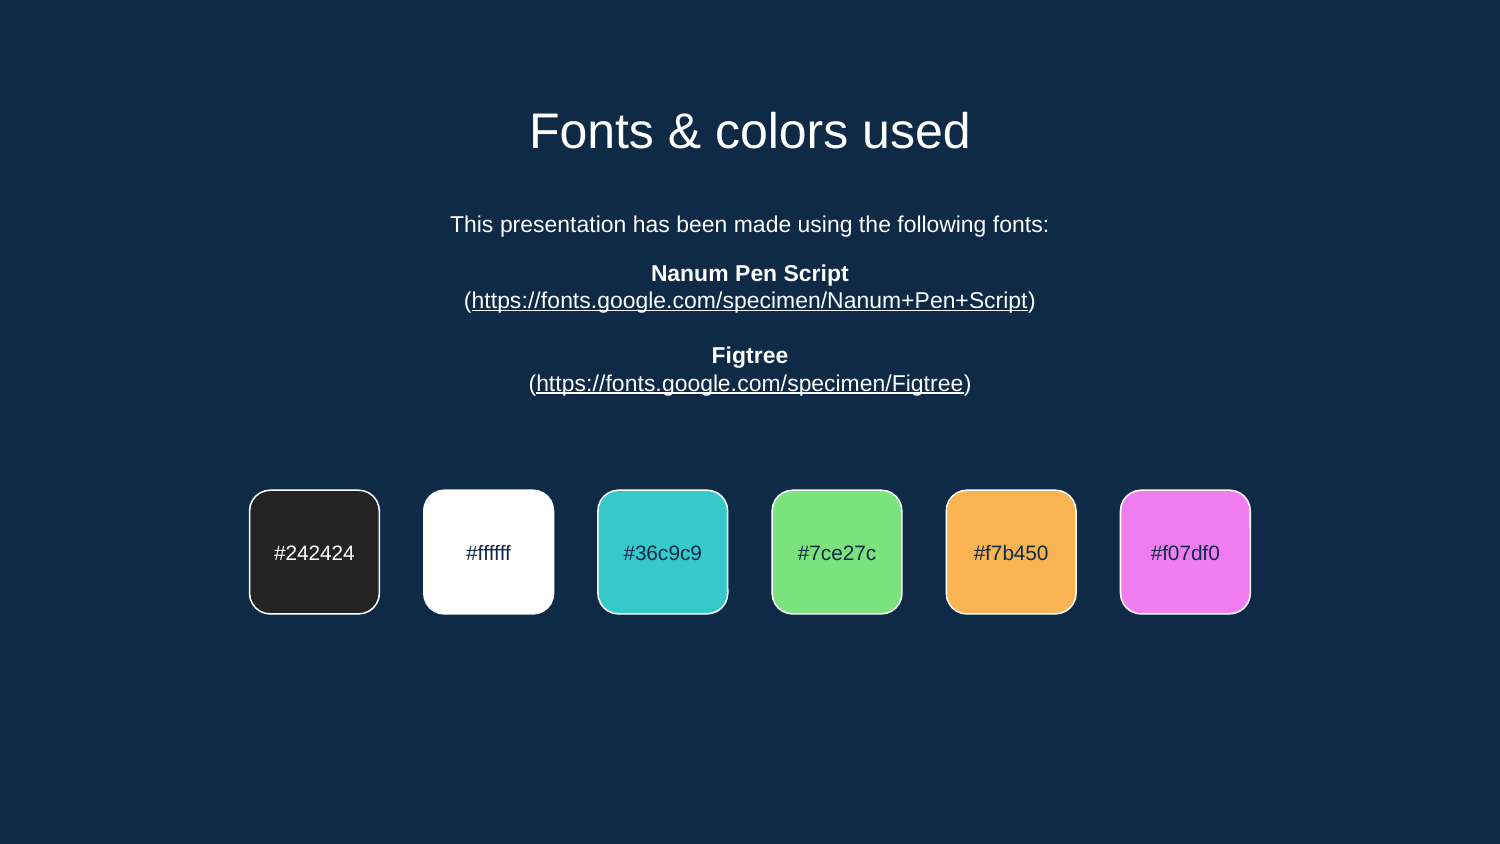

# Fonts & colors used
This presentation has been made using the following fonts:
Nanum Pen Script
(https://fonts.google.com/specimen/Nanum+Pen+Script)

Figtree
(https://fonts.google.com/specimen/Figtree)

#242424
#ffffff
#36c9c9
#7ce27c
#f7b450
#f07df0